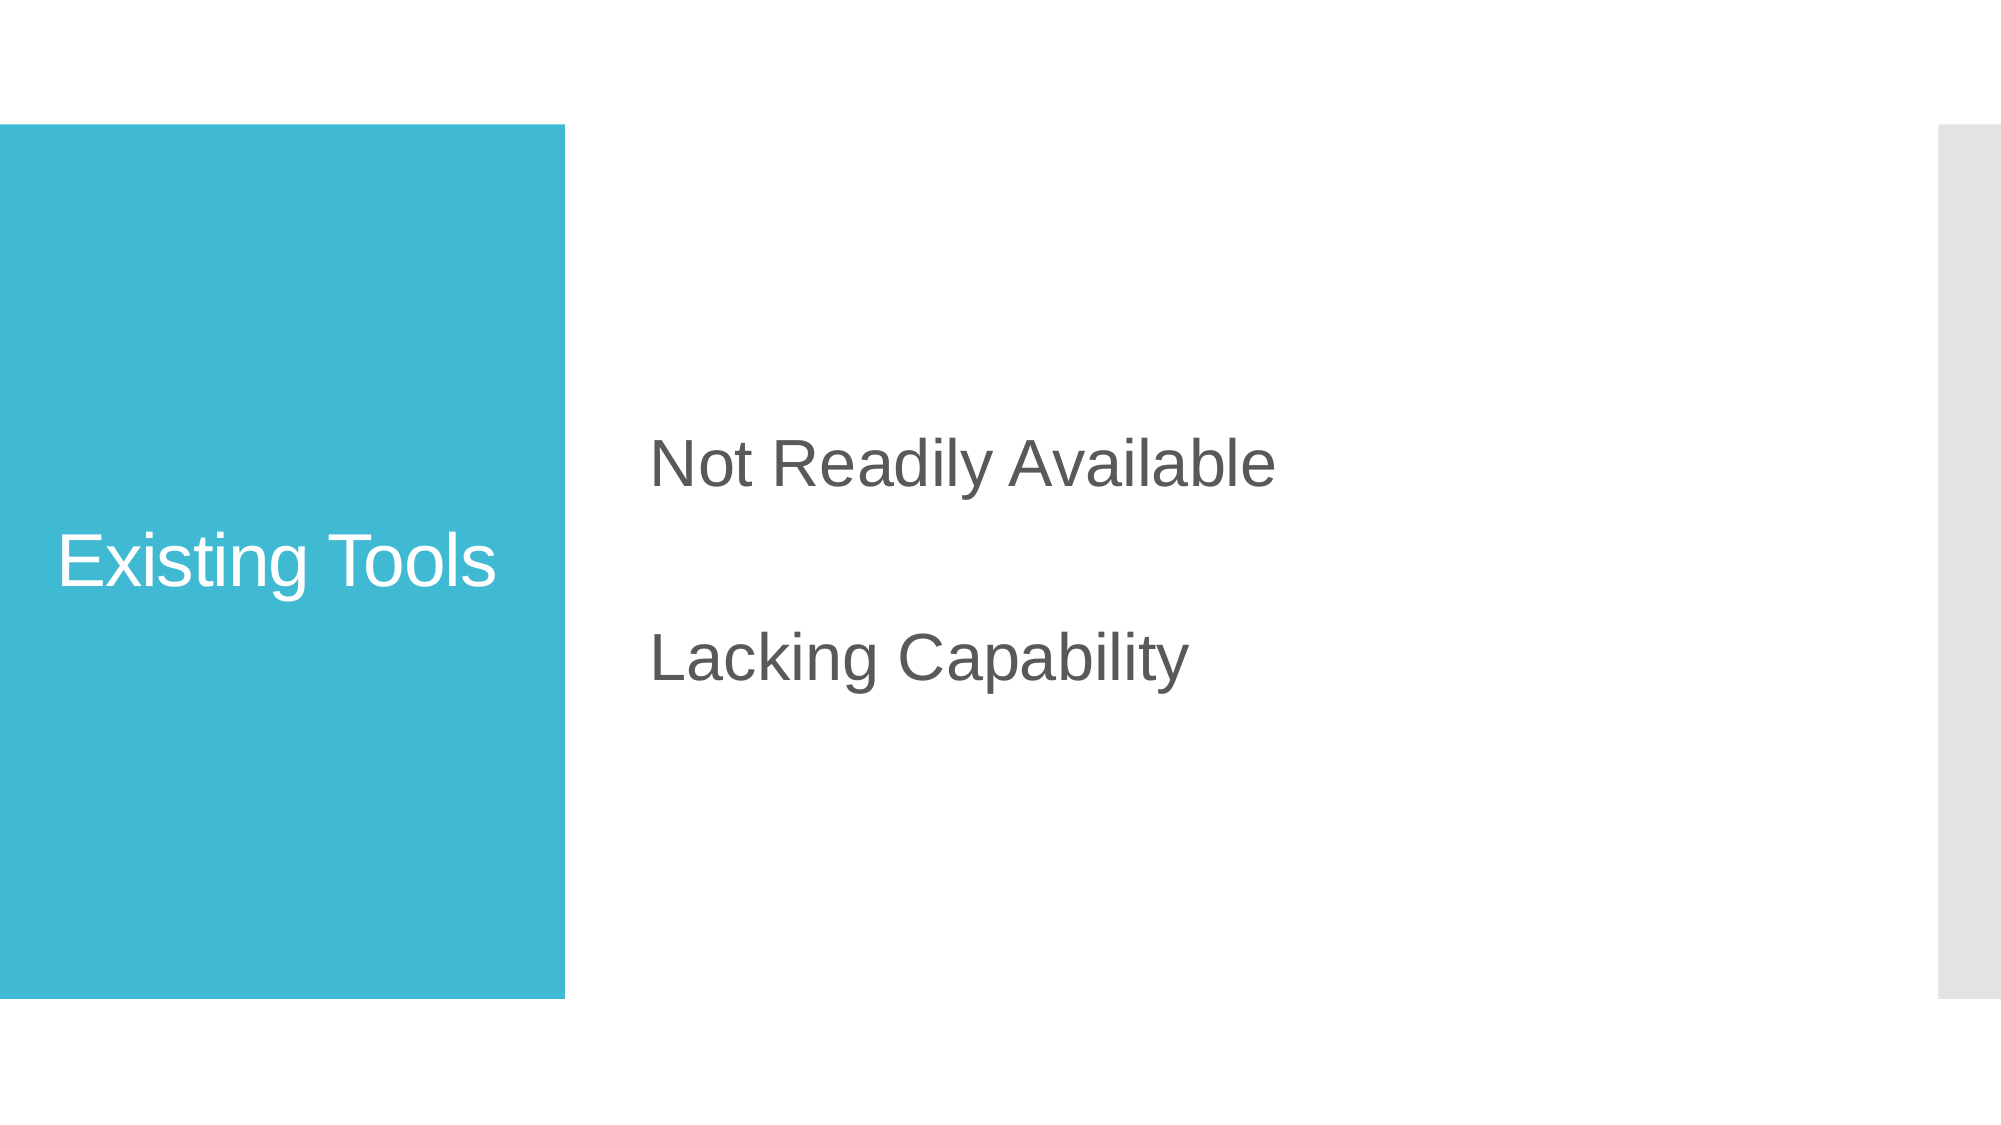

Not Readily Available

Lacking Capability
# Existing Tools